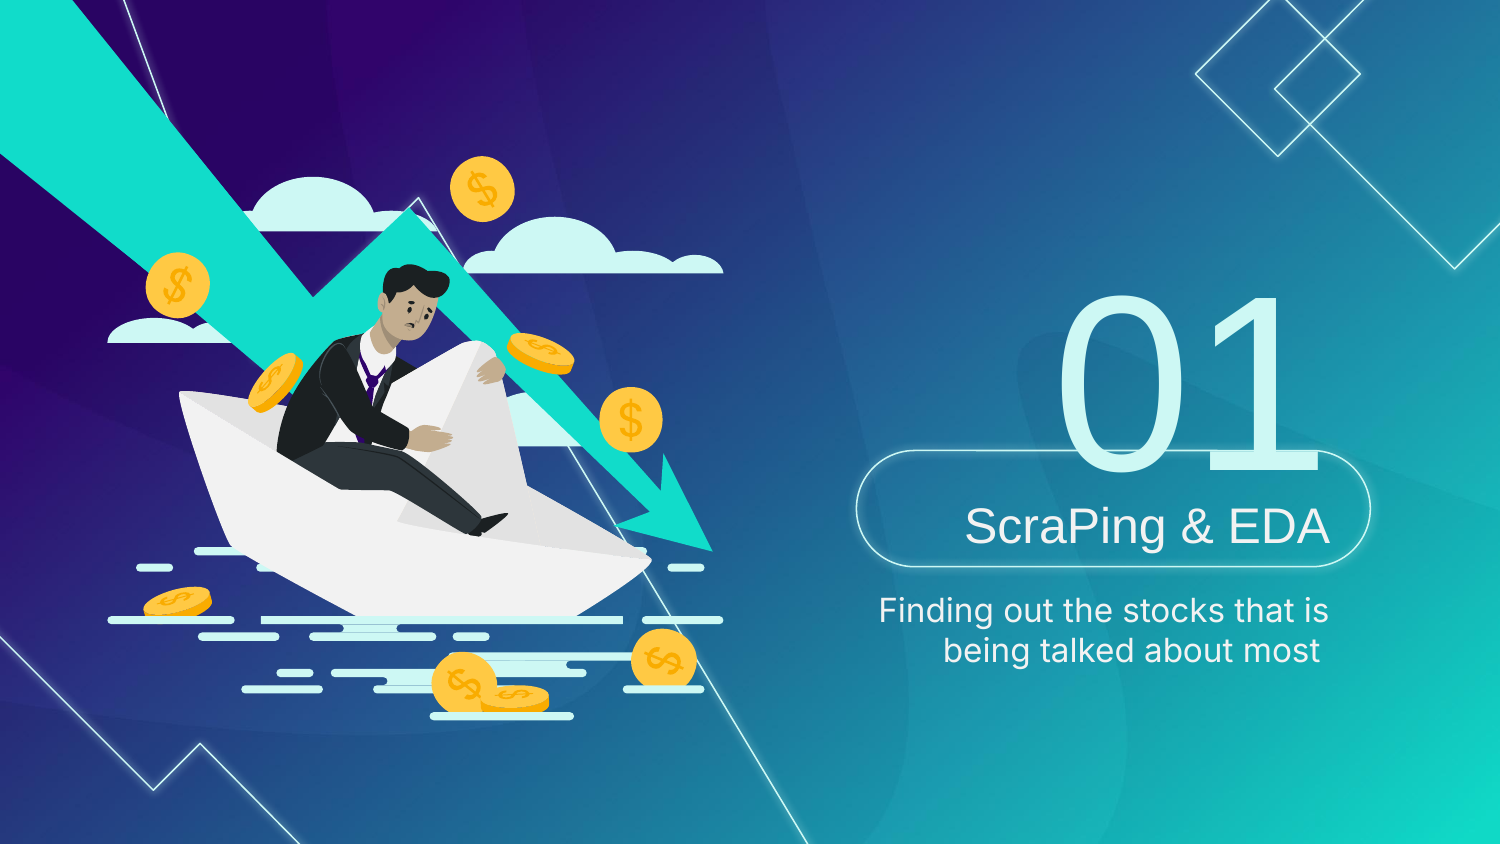

01

# ScraPing & EDA
Finding out the stocks that is being talked about most